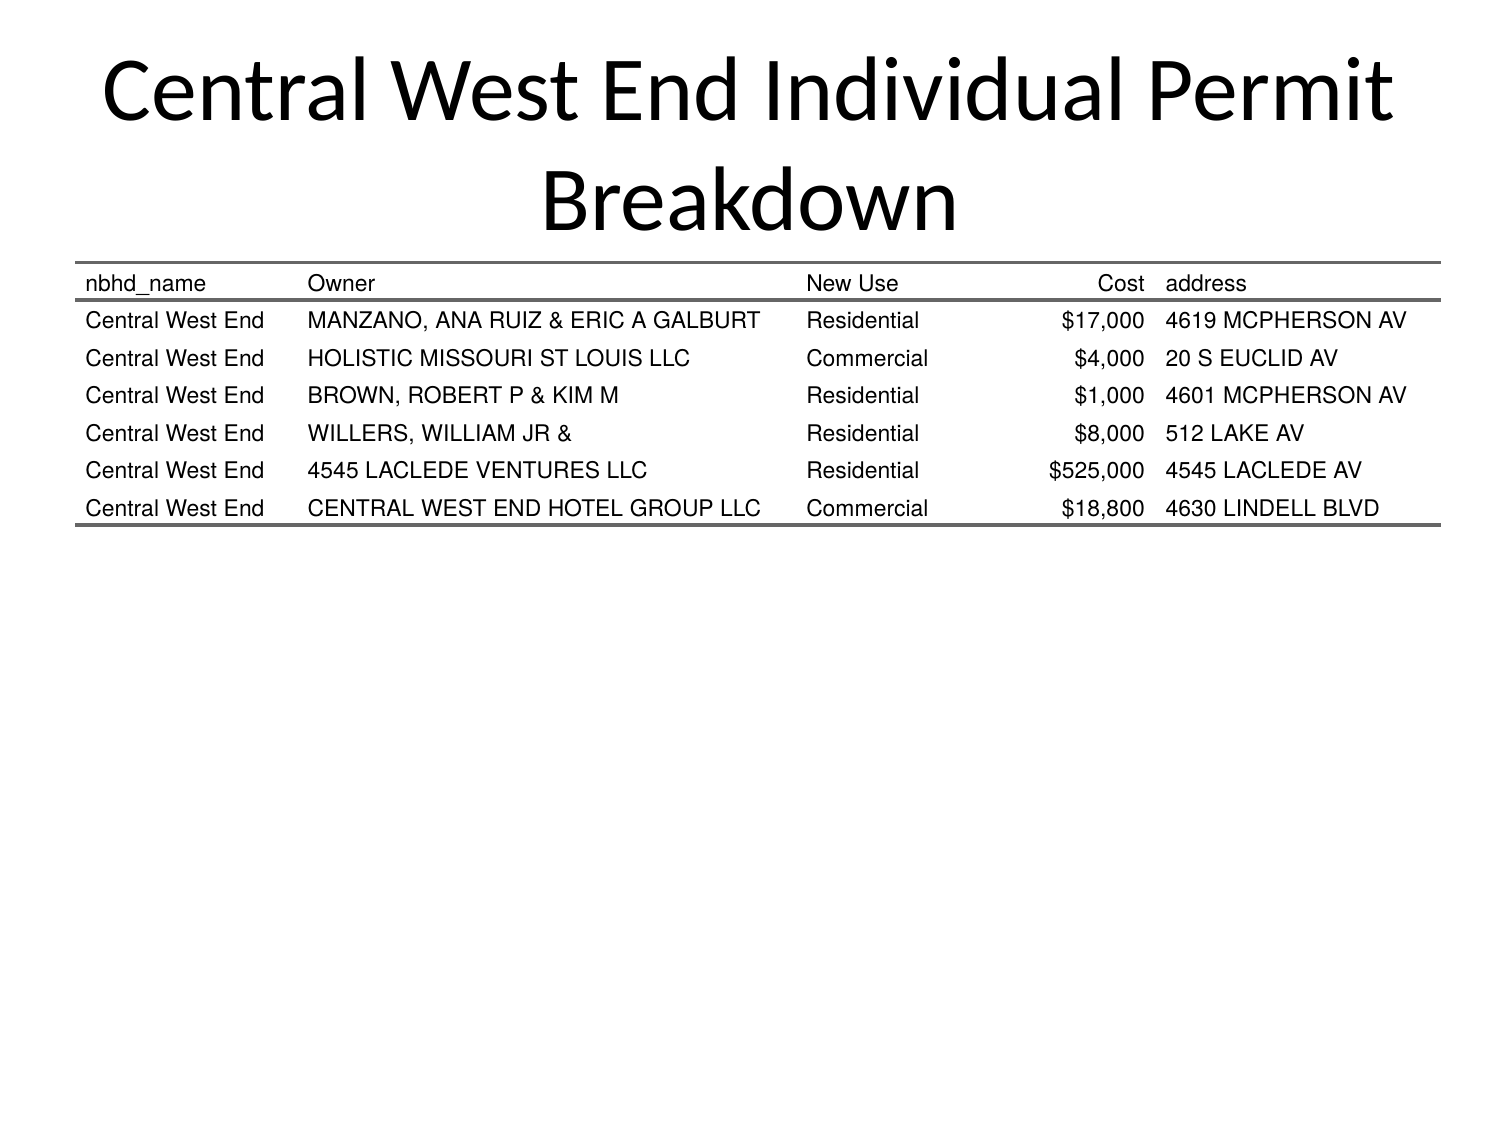

# Central West End Individual Permit Breakdown
| nbhd\_name | Owner | New Use | Cost | address |
| --- | --- | --- | --- | --- |
| Central West End | MANZANO, ANA RUIZ & ERIC A GALBURT | Residential | $17,000 | 4619 MCPHERSON AV |
| Central West End | HOLISTIC MISSOURI ST LOUIS LLC | Commercial | $4,000 | 20 S EUCLID AV |
| Central West End | BROWN, ROBERT P & KIM M | Residential | $1,000 | 4601 MCPHERSON AV |
| Central West End | WILLERS, WILLIAM JR & | Residential | $8,000 | 512 LAKE AV |
| Central West End | 4545 LACLEDE VENTURES LLC | Residential | $525,000 | 4545 LACLEDE AV |
| Central West End | CENTRAL WEST END HOTEL GROUP LLC | Commercial | $18,800 | 4630 LINDELL BLVD |